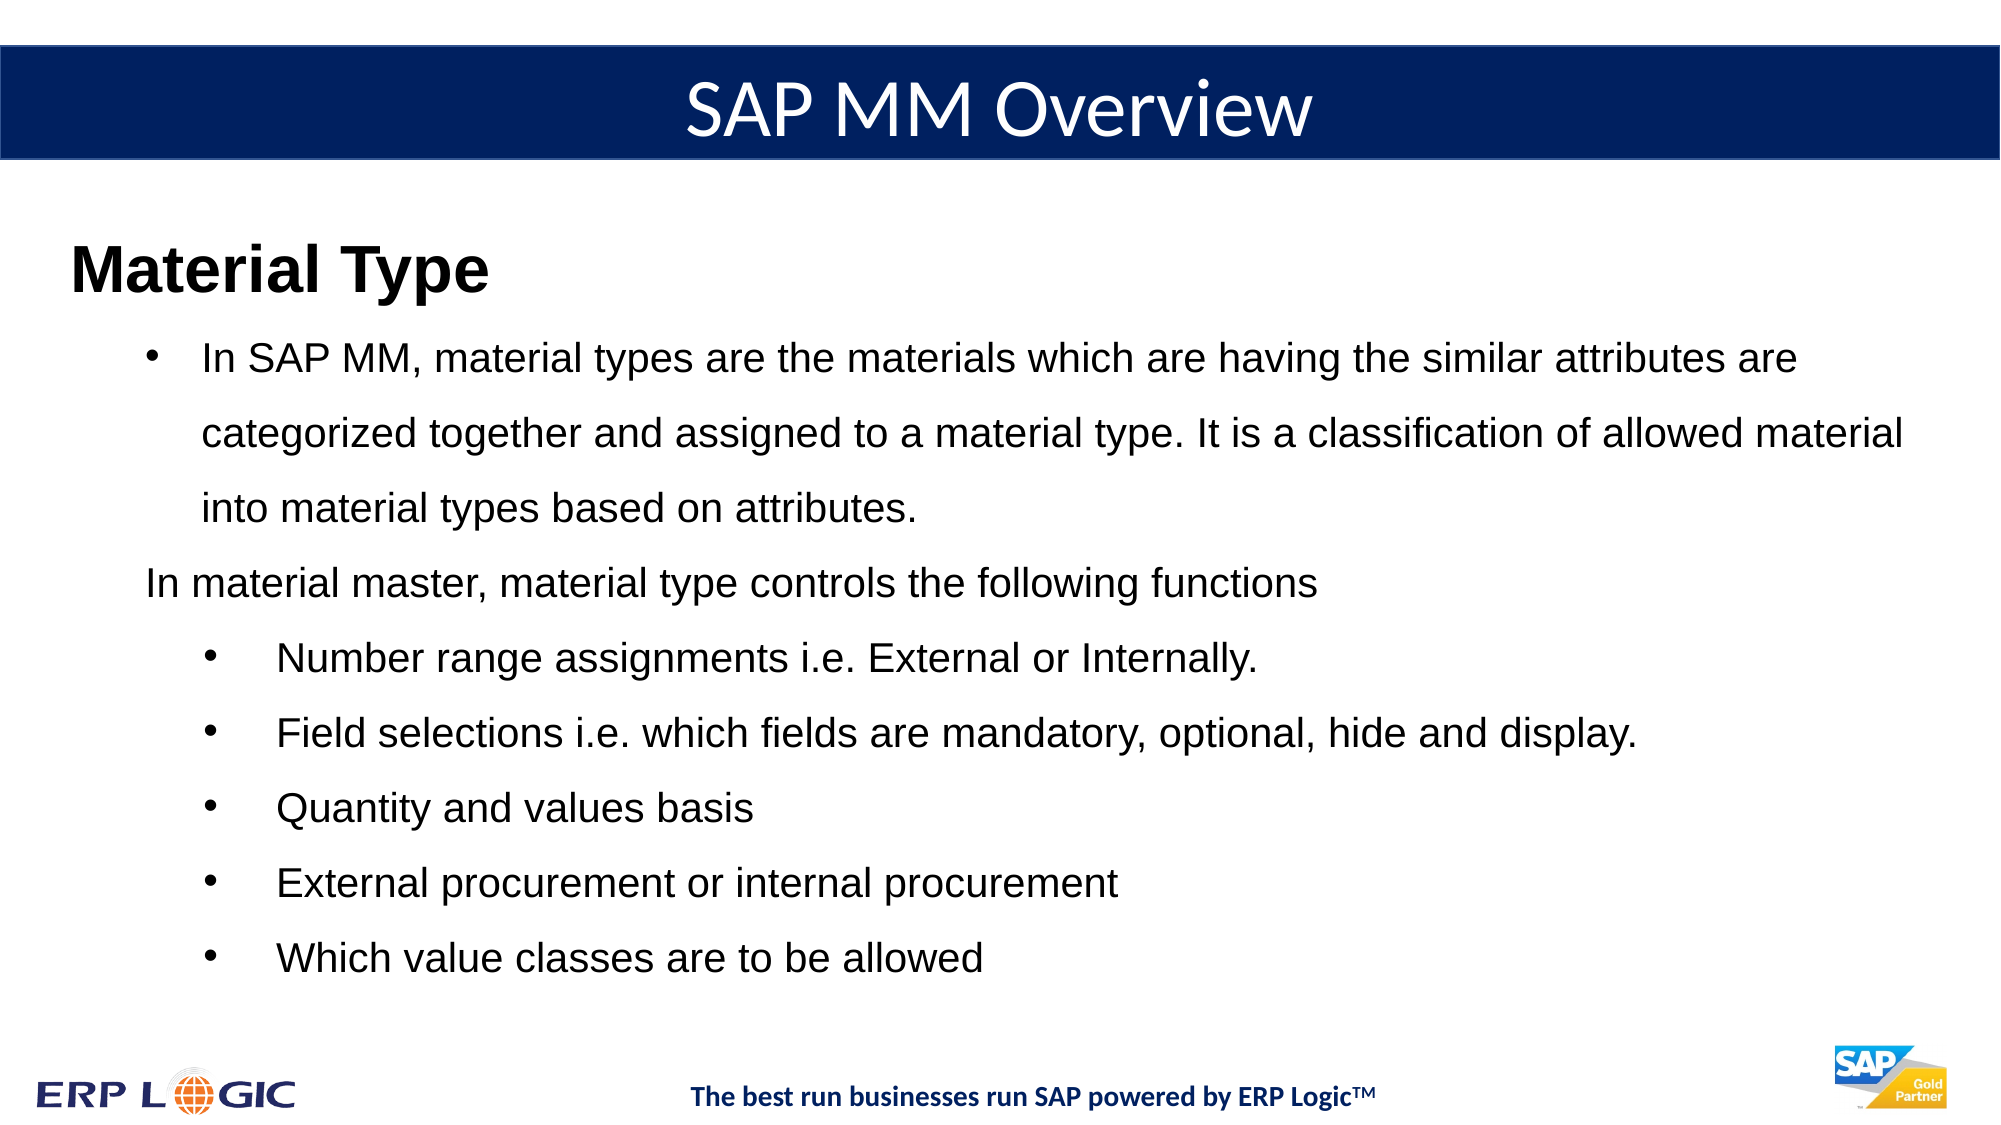

SAP MM Overview
Material Type
In SAP MM, material types are the materials which are having the similar attributes are categorized together and assigned to a material type. It is a classification of allowed material into material types based on attributes.
In material master, material type controls the following functions
Number range assignments i.e. External or Internally.
Field selections i.e. which fields are mandatory, optional, hide and display.
Quantity and values basis
External procurement or internal procurement
Which value classes are to be allowed